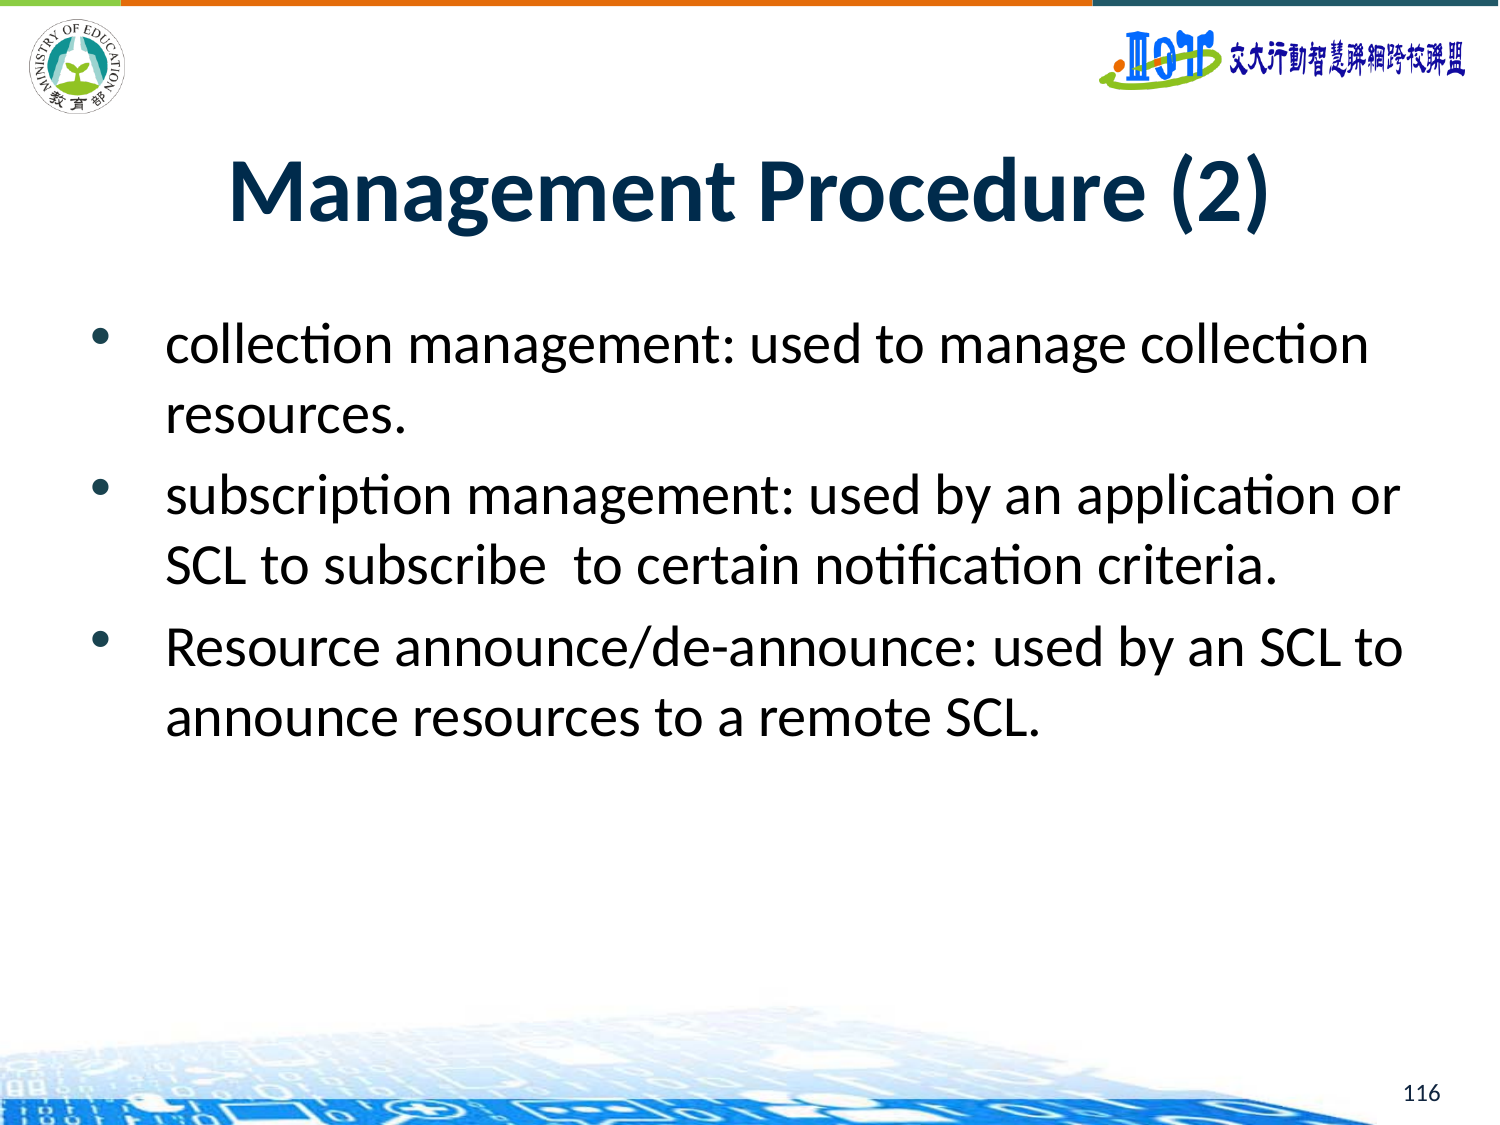

116
# Management Procedure (2)
collection management: used to manage collection resources.
subscription management: used by an application or SCL to subscribe  to certain notification criteria.
Resource announce/de-announce: used by an SCL to announce resources to a remote SCL.